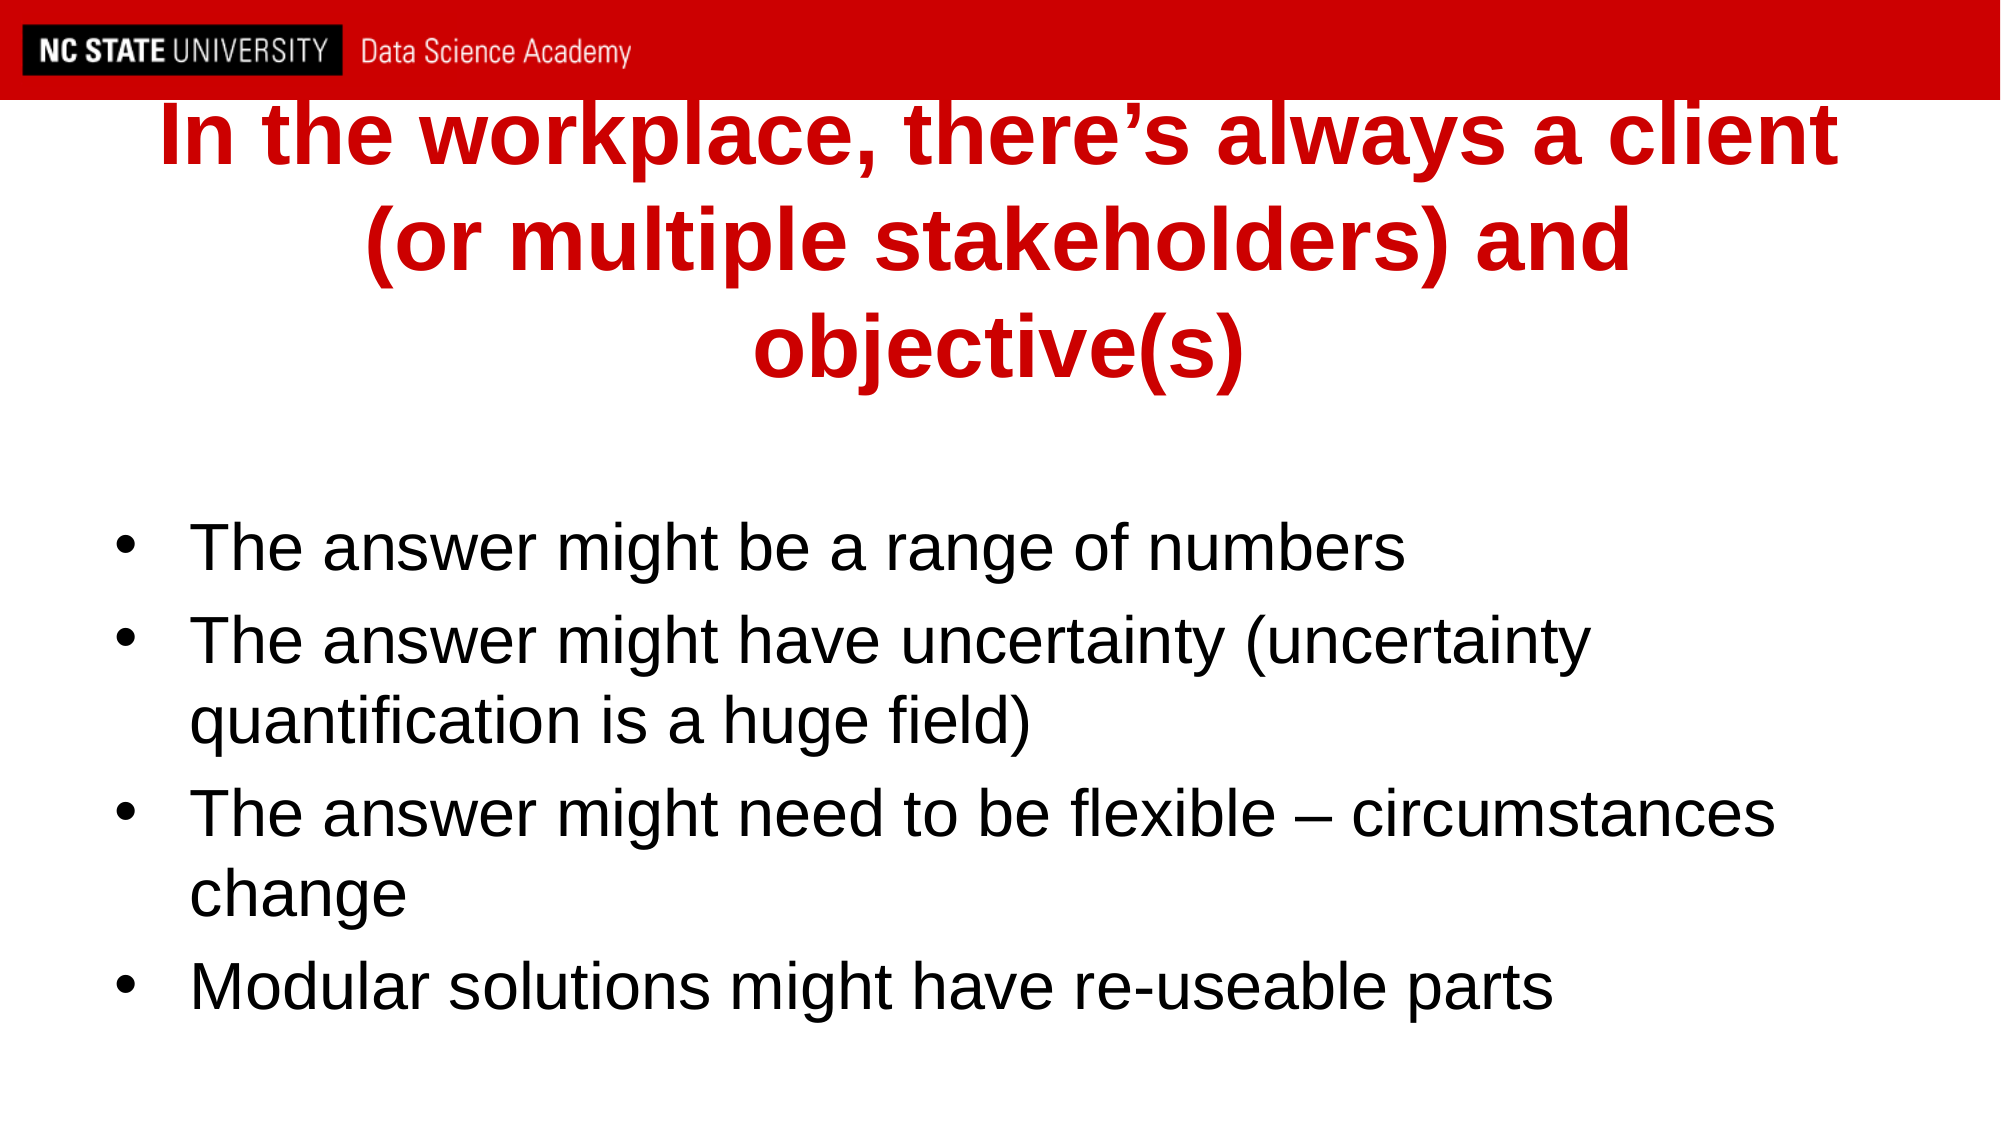

# In the workplace, there’s always a client (or multiple stakeholders) and objective(s)
The answer might be a range of numbers
The answer might have uncertainty (uncertainty quantification is a huge field)
The answer might need to be flexible – circumstances change
Modular solutions might have re-useable parts